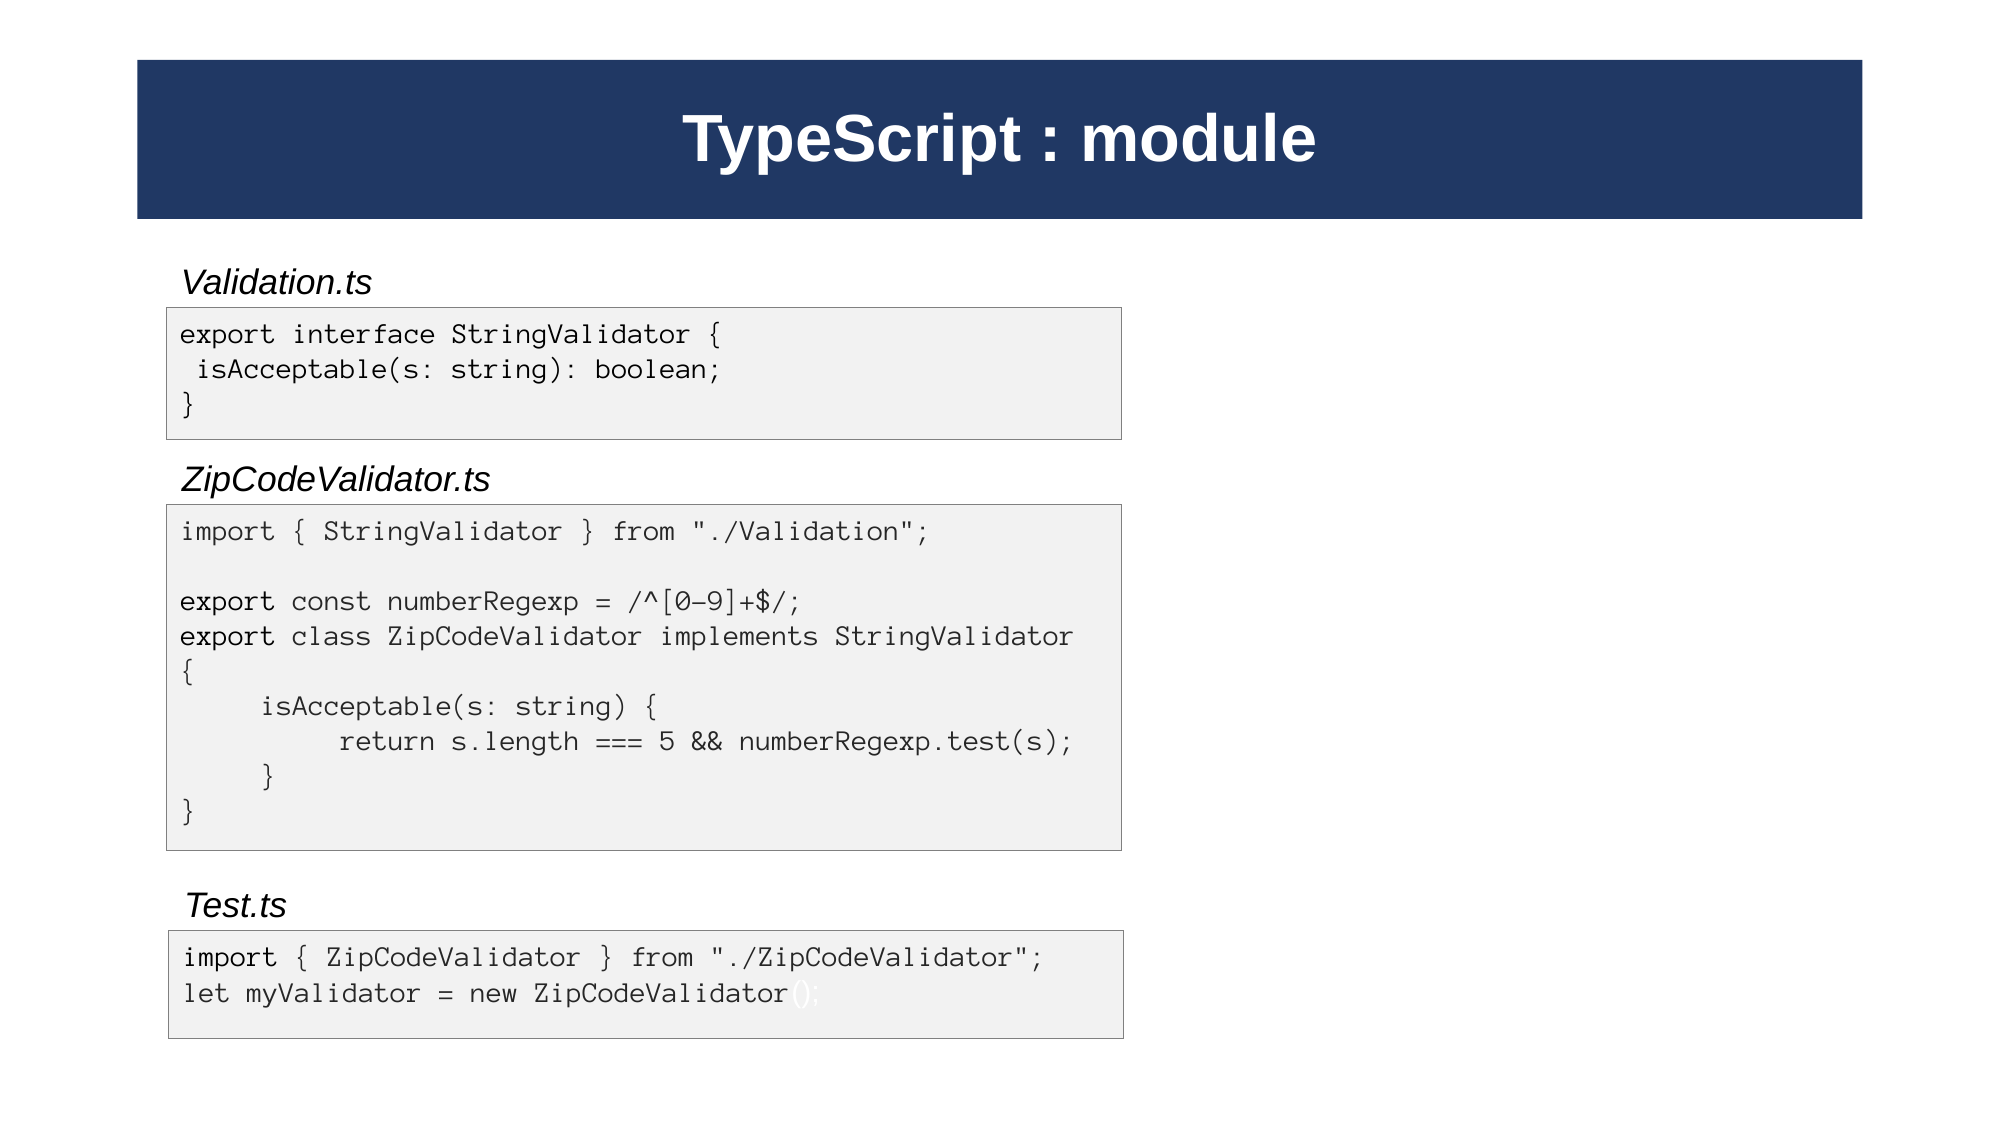

# TypeScript : module
Validation.ts
export interface StringValidator {
 isAcceptable(s: string): boolean;
}
ZipCodeValidator.ts
import { StringValidator } from "./Validation";

export const numberRegexp = /^[0-9]+$/;
export class ZipCodeValidator implements StringValidator {
     isAcceptable(s: string) {
          return s.length === 5 && numberRegexp.test(s);
     }
}
Test.ts
import { ZipCodeValidator } from "./ZipCodeValidator";
let myValidator = new ZipCodeValidator();
85
85